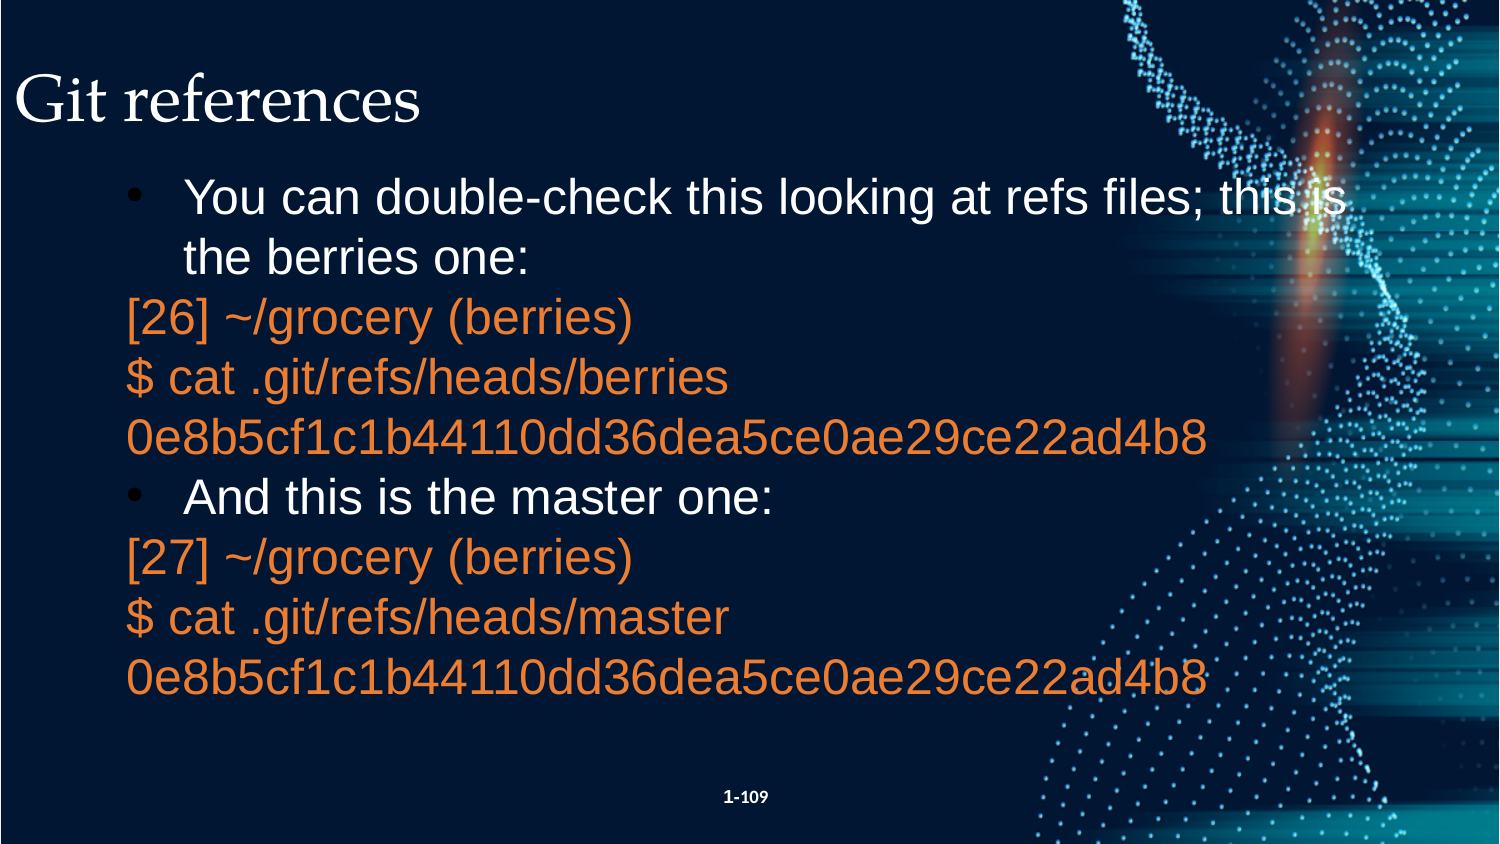

Git references
You can double-check this looking at refs files; this is the berries one:
[26] ~/grocery (berries)
$ cat .git/refs/heads/berries
0e8b5cf1c1b44110dd36dea5ce0ae29ce22ad4b8
And this is the master one:
[27] ~/grocery (berries)
$ cat .git/refs/heads/master
0e8b5cf1c1b44110dd36dea5ce0ae29ce22ad4b8

1-109